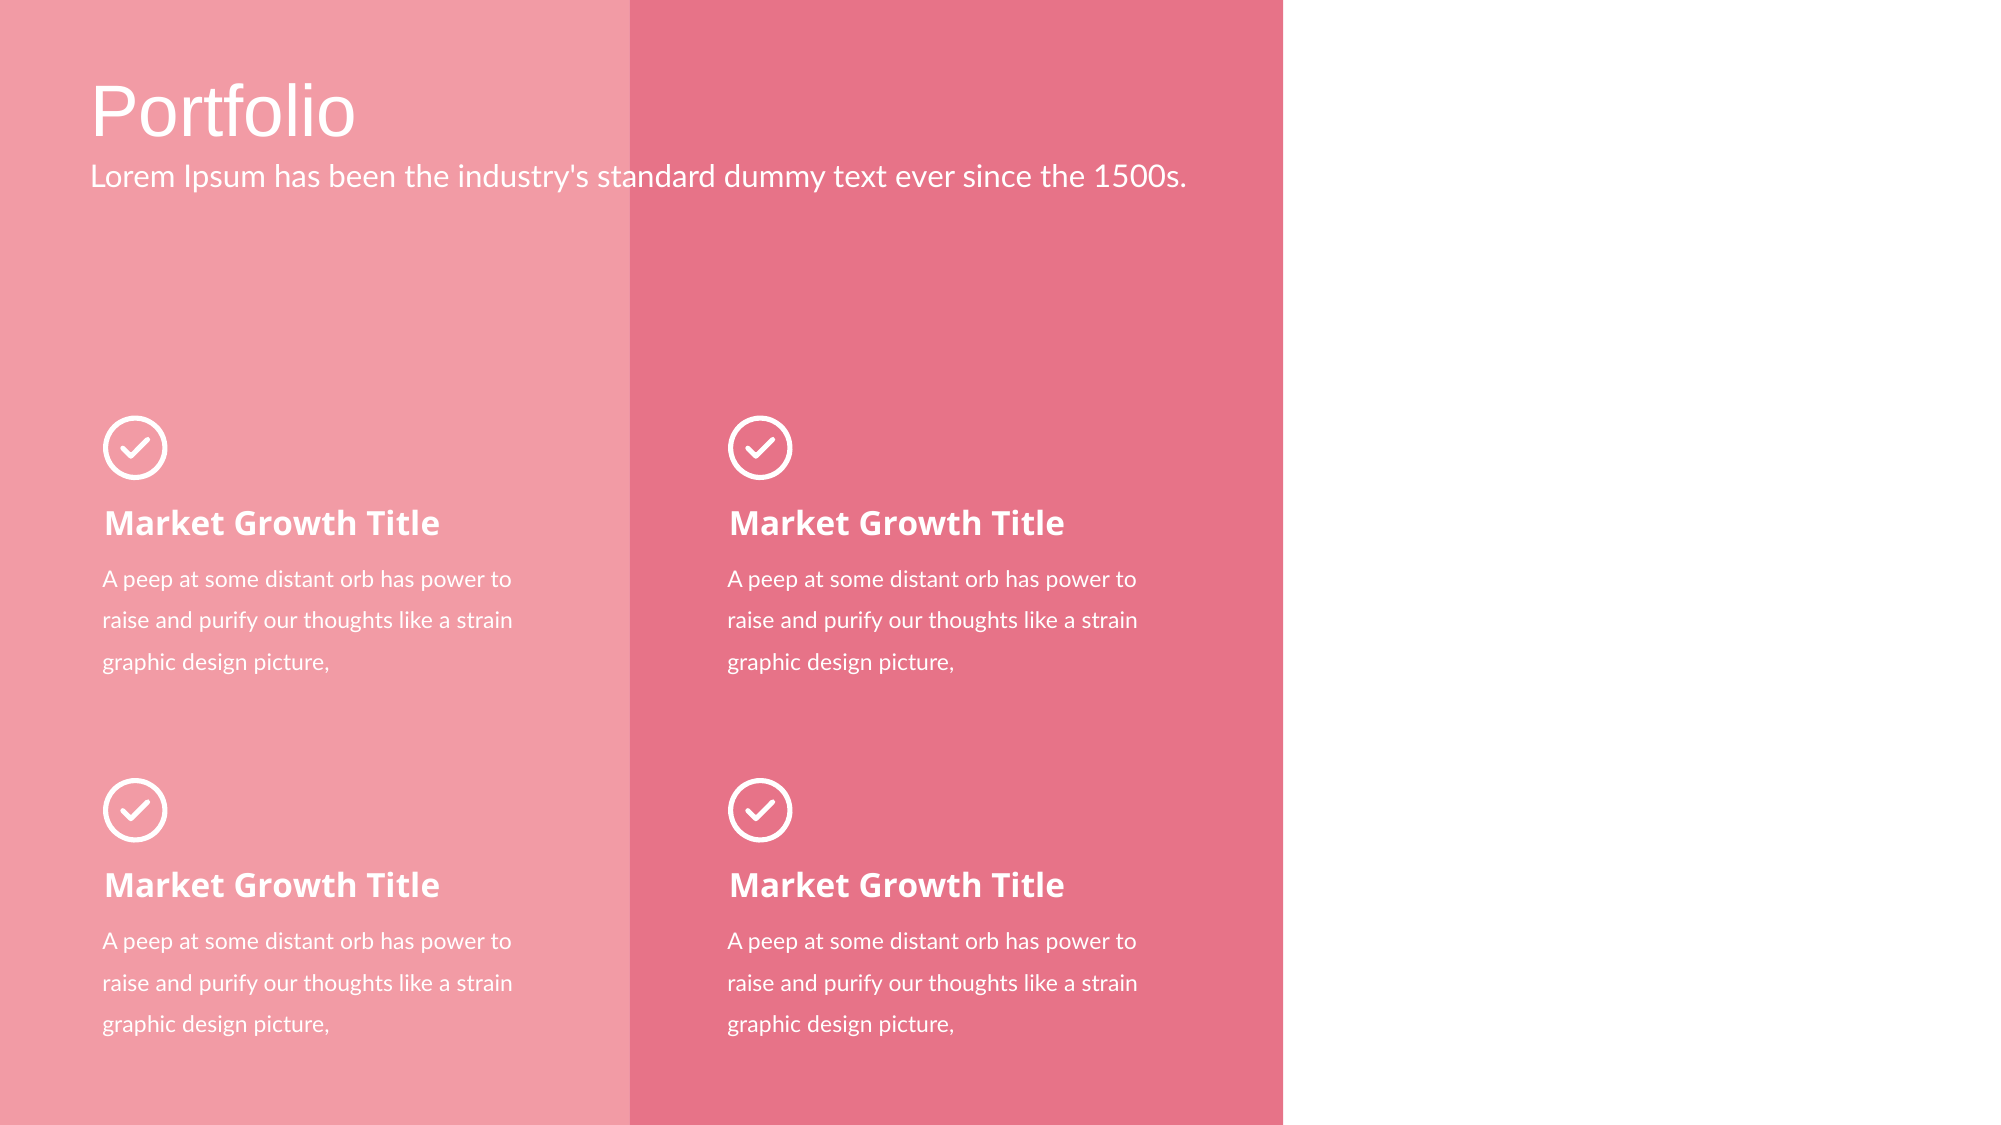

# Portfolio
Lorem Ipsum has been the industry's standard dummy text ever since the 1500s.

Market Growth Title
Market Growth Title
A peep at some distant orb has power to raise and purify our thoughts like a strain graphic design picture,
A peep at some distant orb has power to raise and purify our thoughts like a strain graphic design picture,

Market Growth Title
Market Growth Title
A peep at some distant orb has power to raise and purify our thoughts like a strain graphic design picture,
A peep at some distant orb has power to raise and purify our thoughts like a strain graphic design picture,